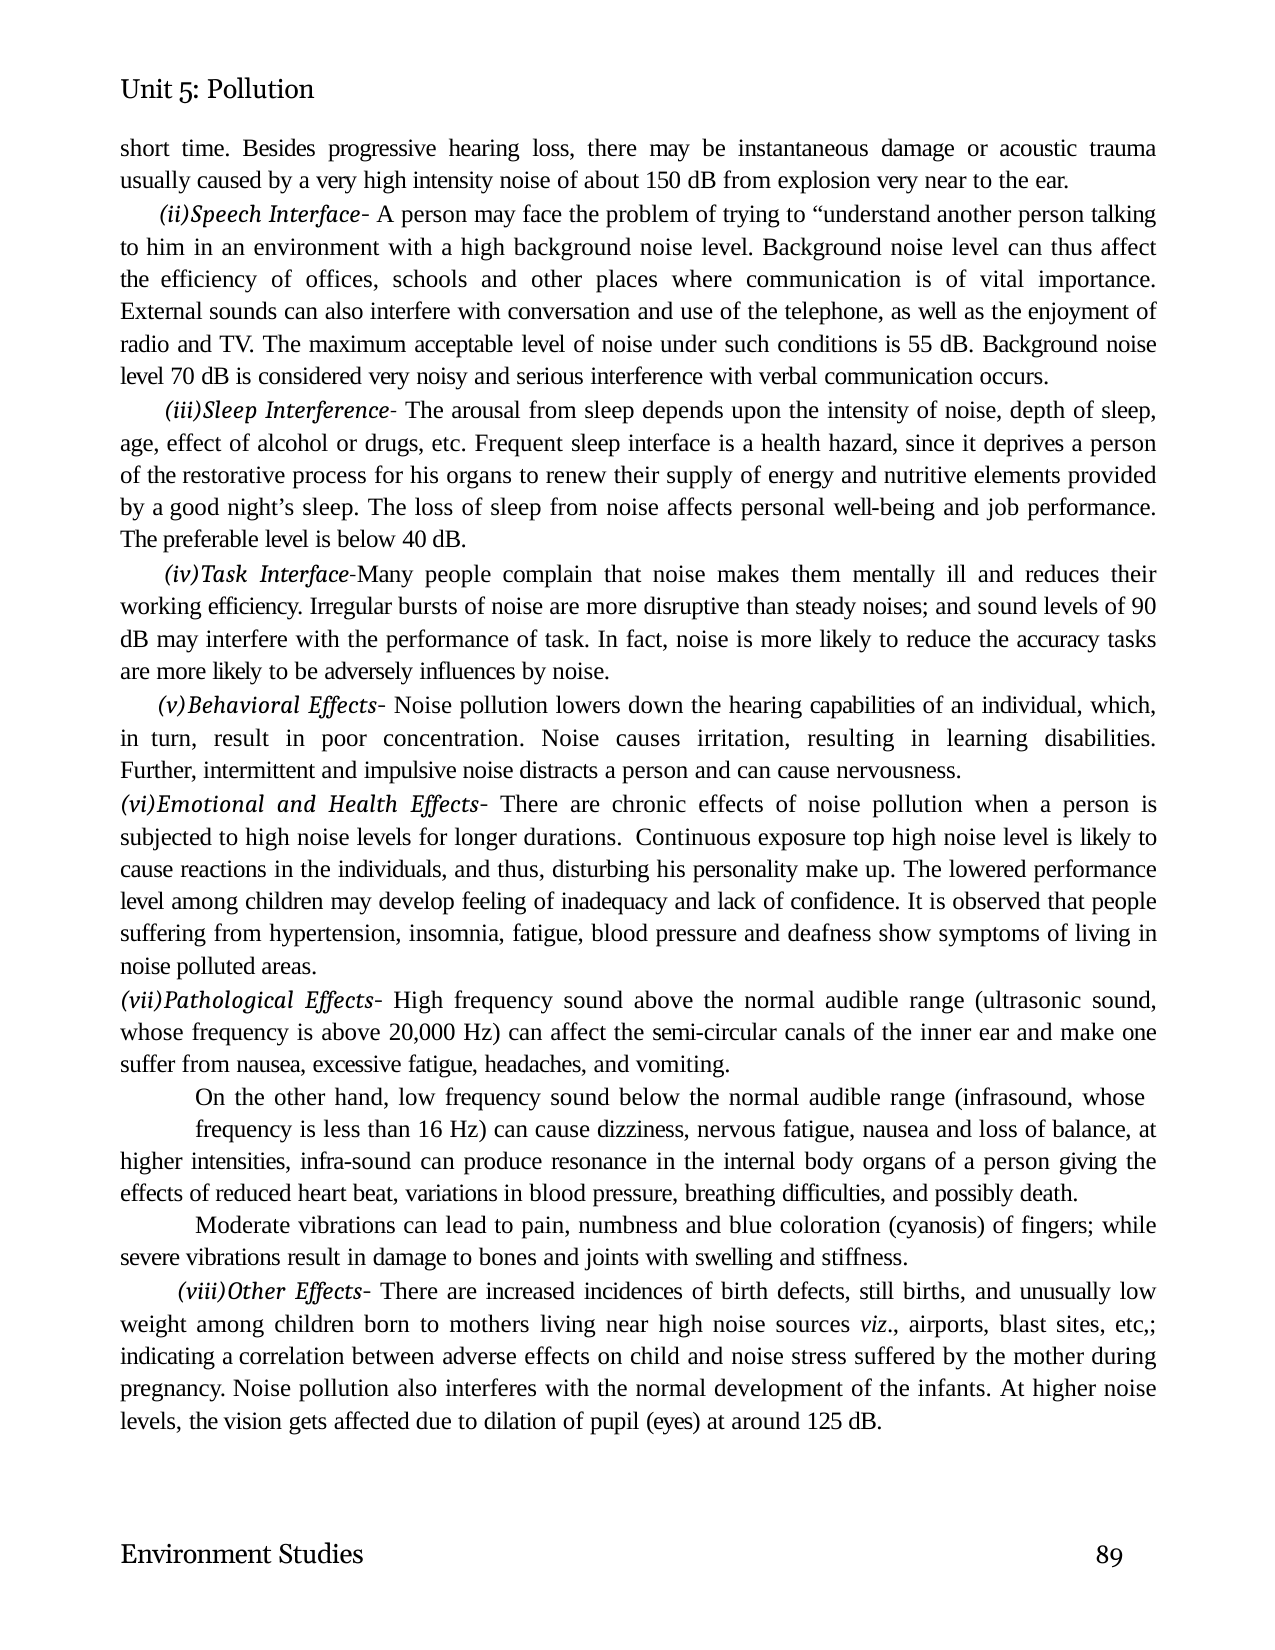

Unit 5: Pollution
short time. Besides progressive hearing loss, there may be instantaneous damage or acoustic trauma usually caused by a very high intensity noise of about 150 dB from explosion very near to the ear.
Speech Interface- A person may face the problem of trying to “understand another person talking to him in an environment with a high background noise level. Background noise level can thus affect the efficiency of offices, schools and other places where communication is of vital importance. External sounds can also interfere with conversation and use of the telephone, as well as the enjoyment of radio and TV. The maximum acceptable level of noise under such conditions is 55 dB. Background noise level 70 dB is considered very noisy and serious interference with verbal communication occurs.
Sleep Interference- The arousal from sleep depends upon the intensity of noise, depth of sleep, age, effect of alcohol or drugs, etc. Frequent sleep interface is a health hazard, since it deprives a person of the restorative process for his organs to renew their supply of energy and nutritive elements provided by a good night’s sleep. The loss of sleep from noise affects personal well-being and job performance. The preferable level is below 40 dB.
Task Interface-Many people complain that noise makes them mentally ill and reduces their working efficiency. Irregular bursts of noise are more disruptive than steady noises; and sound levels of 90 dB may interfere with the performance of task. In fact, noise is more likely to reduce the accuracy tasks are more likely to be adversely influences by noise.
Behavioral Effects- Noise pollution lowers down the hearing capabilities of an individual, which, in turn, result in poor concentration. Noise causes irritation, resulting in learning disabilities. Further, intermittent and impulsive noise distracts a person and can cause nervousness.
Emotional and Health Effects- There are chronic effects of noise pollution when a person is subjected to high noise levels for longer durations. Continuous exposure top high noise level is likely to cause reactions in the individuals, and thus, disturbing his personality make up. The lowered performance level among children may develop feeling of inadequacy and lack of confidence. It is observed that people suffering from hypertension, insomnia, fatigue, blood pressure and deafness show symptoms of living in noise polluted areas.
Pathological Effects- High frequency sound above the normal audible range (ultrasonic sound, whose frequency is above 20,000 Hz) can affect the semi-circular canals of the inner ear and make one suffer from nausea, excessive fatigue, headaches, and vomiting.
On the other hand, low frequency sound below the normal audible range (infrasound, whose
frequency is less than 16 Hz) can cause dizziness, nervous fatigue, nausea and loss of balance, at higher intensities, infra-sound can produce resonance in the internal body organs of a person giving the effects of reduced heart beat, variations in blood pressure, breathing difficulties, and possibly death.
Moderate vibrations can lead to pain, numbness and blue coloration (cyanosis) of fingers; while severe vibrations result in damage to bones and joints with swelling and stiffness.
Other Effects- There are increased incidences of birth defects, still births, and unusually low weight among children born to mothers living near high noise sources viz., airports, blast sites, etc,; indicating a correlation between adverse effects on child and noise stress suffered by the mother during pregnancy. Noise pollution also interferes with the normal development of the infants. At higher noise levels, the vision gets affected due to dilation of pupil (eyes) at around 125 dB.
Environment Studies
89